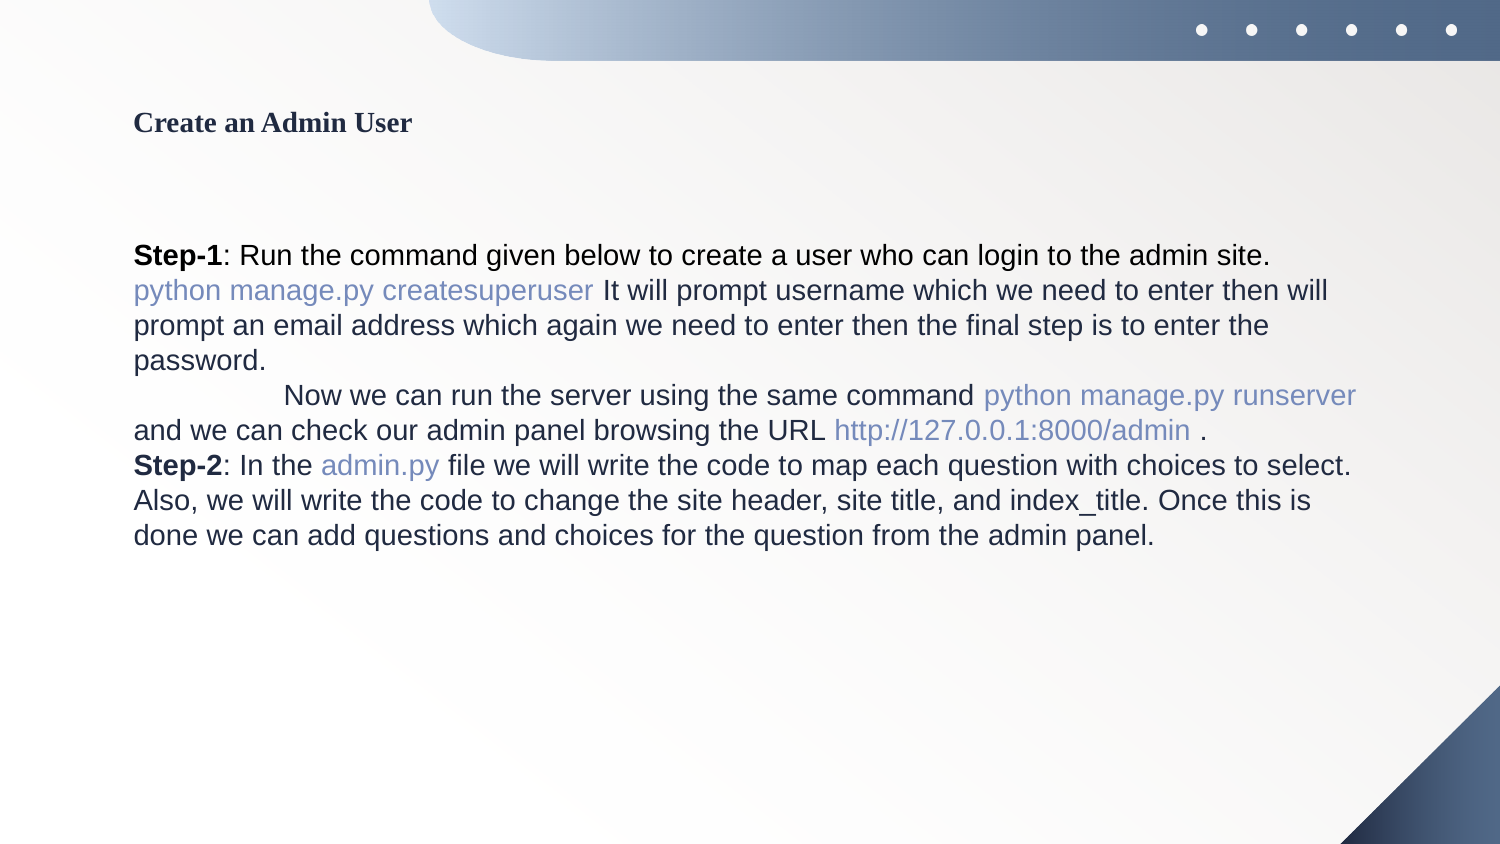

# Create an Admin User
Step-1: Run the command given below to create a user who can login to the admin site.
python manage.py createsuperuser It will prompt username which we need to enter then will prompt an email address which again we need to enter then the final step is to enter the password.
	Now we can run the server using the same command python manage.py runserver and we can check our admin panel browsing the URL http://127.0.0.1:8000/admin .
Step-2: In the admin.py file we will write the code to map each question with choices to select. Also, we will write the code to change the site header, site title, and index_title. Once this is done we can add questions and choices for the question from the admin panel.